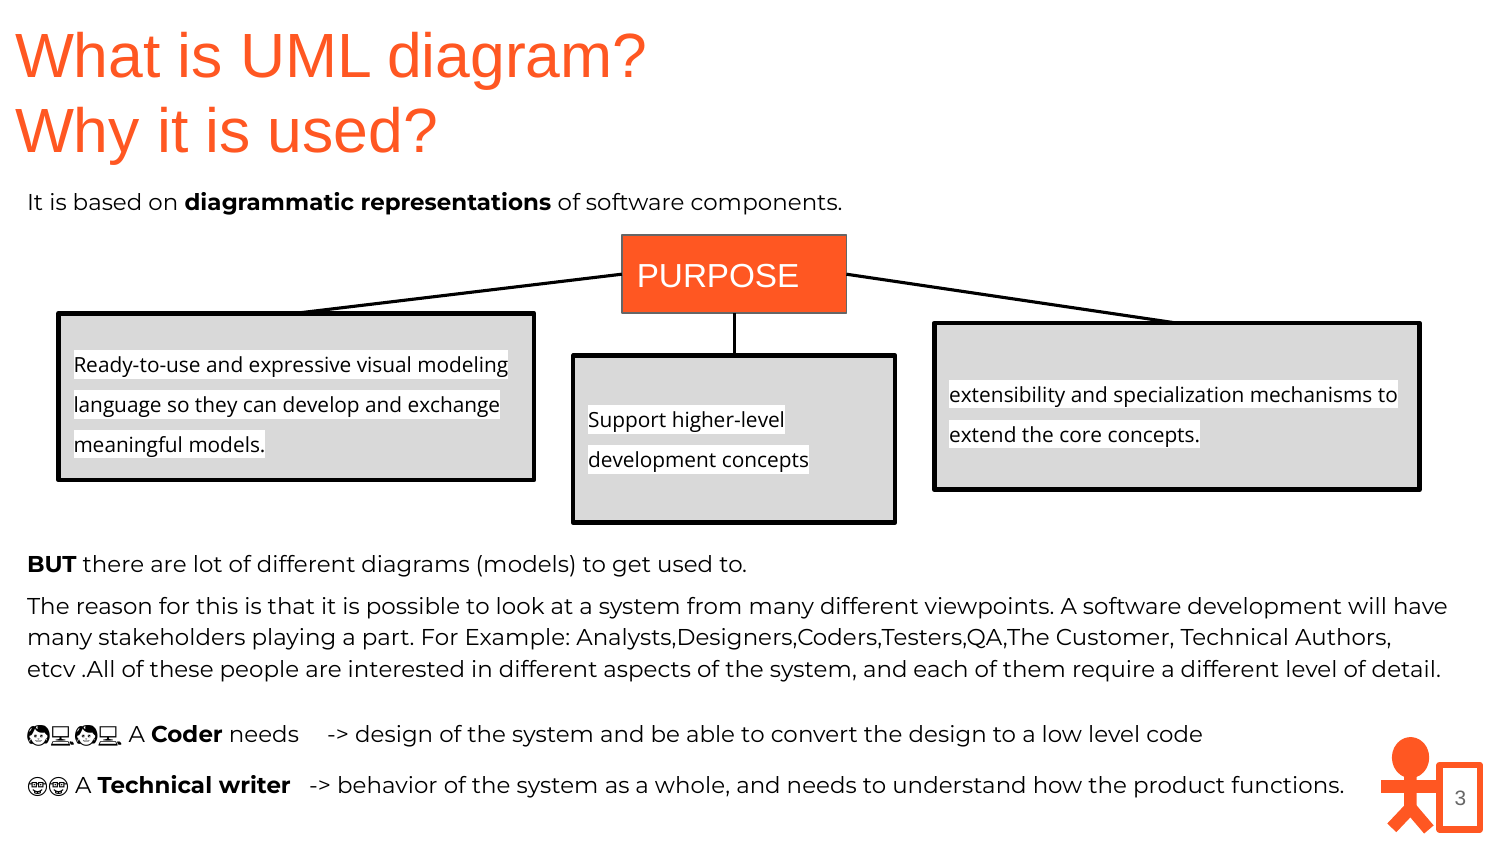

# What is UML diagram?
Why it is used?
It is based on diagrammatic representations of software components.

BUT there are lot of different diagrams (models) to get used to.
The reason for this is that it is possible to look at a system from many different viewpoints. A software development will have many stakeholders playing a part. For Example: Analysts,Designers,Coders,Testers,QA,The Customer, Technical Authors, etcv .All of these people are interested in different aspects of the system, and each of them require a different level of detail.
👩‍💻👩‍💻 A Coder needs 	-> design of the system and be able to convert the design to a low level code
🤓🤓 A Technical writer   -> behavior of the system as a whole, and needs to understand how the product functions.

PURPOSE
Ready-to-use and expressive visual modeling language so they can develop and exchange meaningful models.
extensibility and specialization mechanisms to extend the core concepts.

Support higher-level development concepts

3